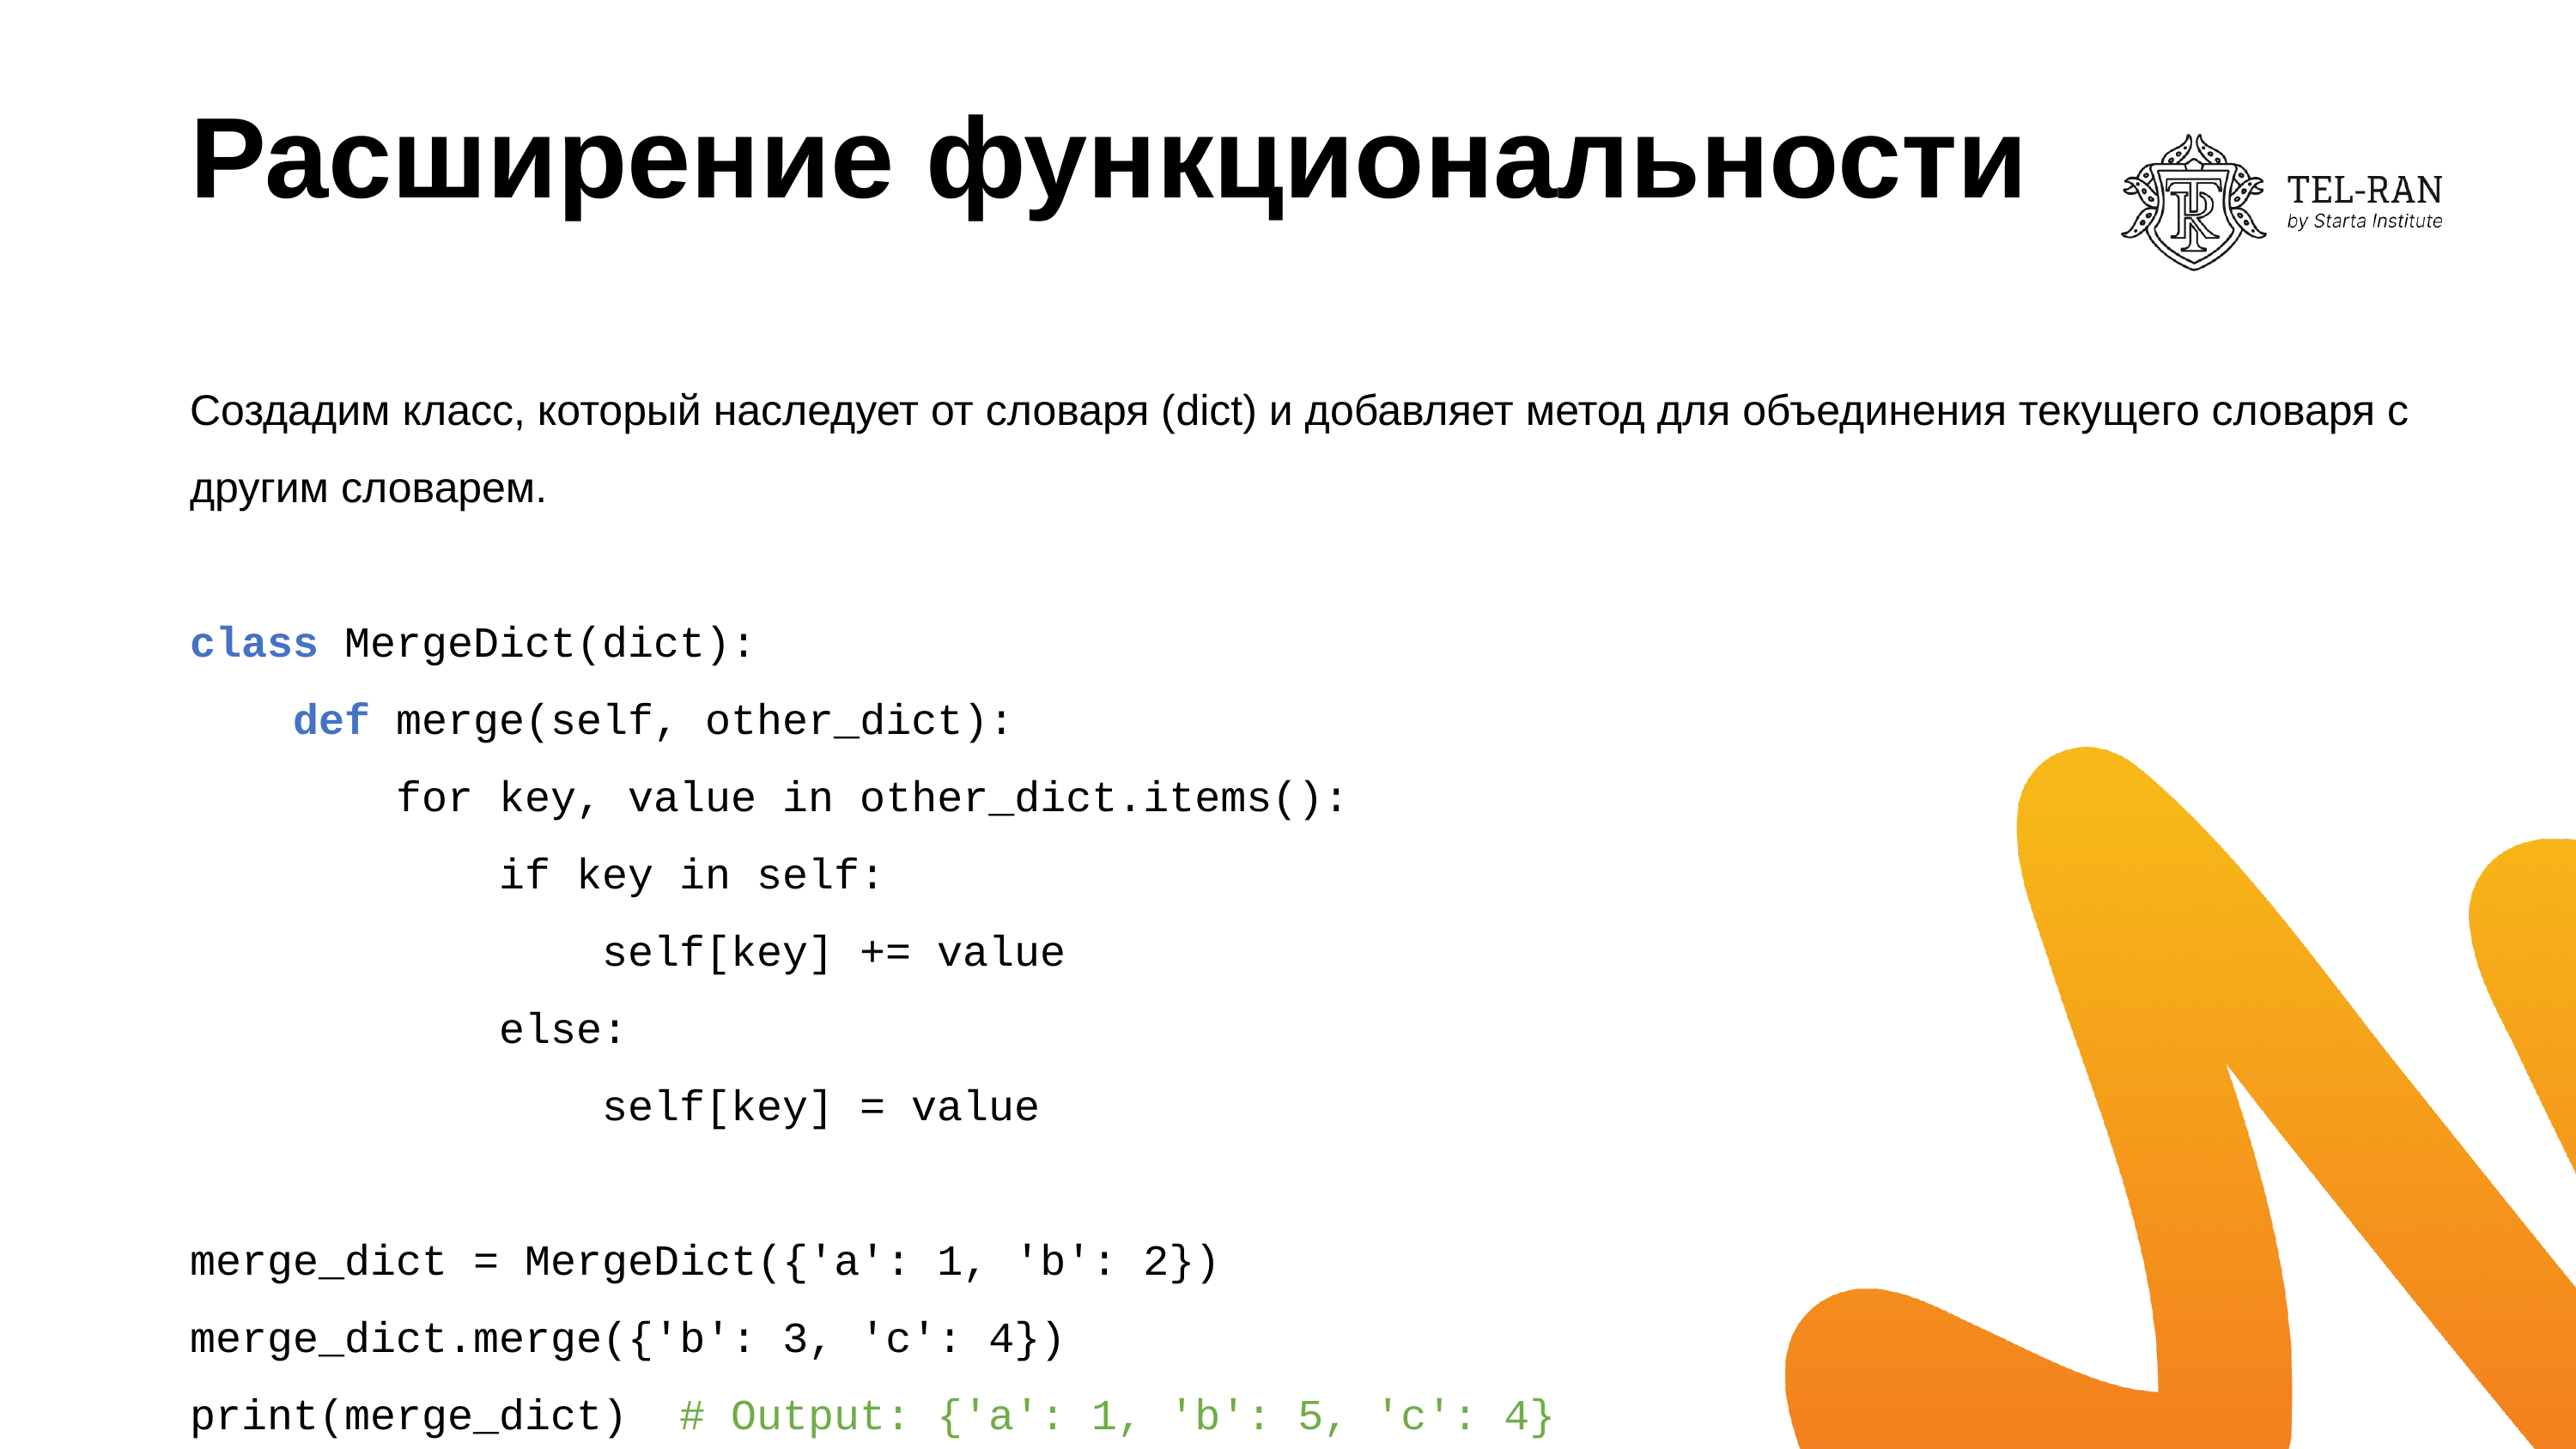

# Расширение функциональности
Создадим класс, который наследует от словаря (dict) и добавляет метод для объединения текущего словаря с другим словарем.

class MergeDict(dict):
    def merge(self, other_dict):
        for key, value in other_dict.items():
            if key in self:
                self[key] += value
            else:
                self[key] = value

merge_dict = MergeDict({'a': 1, 'b': 2})
merge_dict.merge({'b': 3, 'c': 4})
print(merge_dict)  # Output: {'a': 1, 'b': 5, 'c': 4}